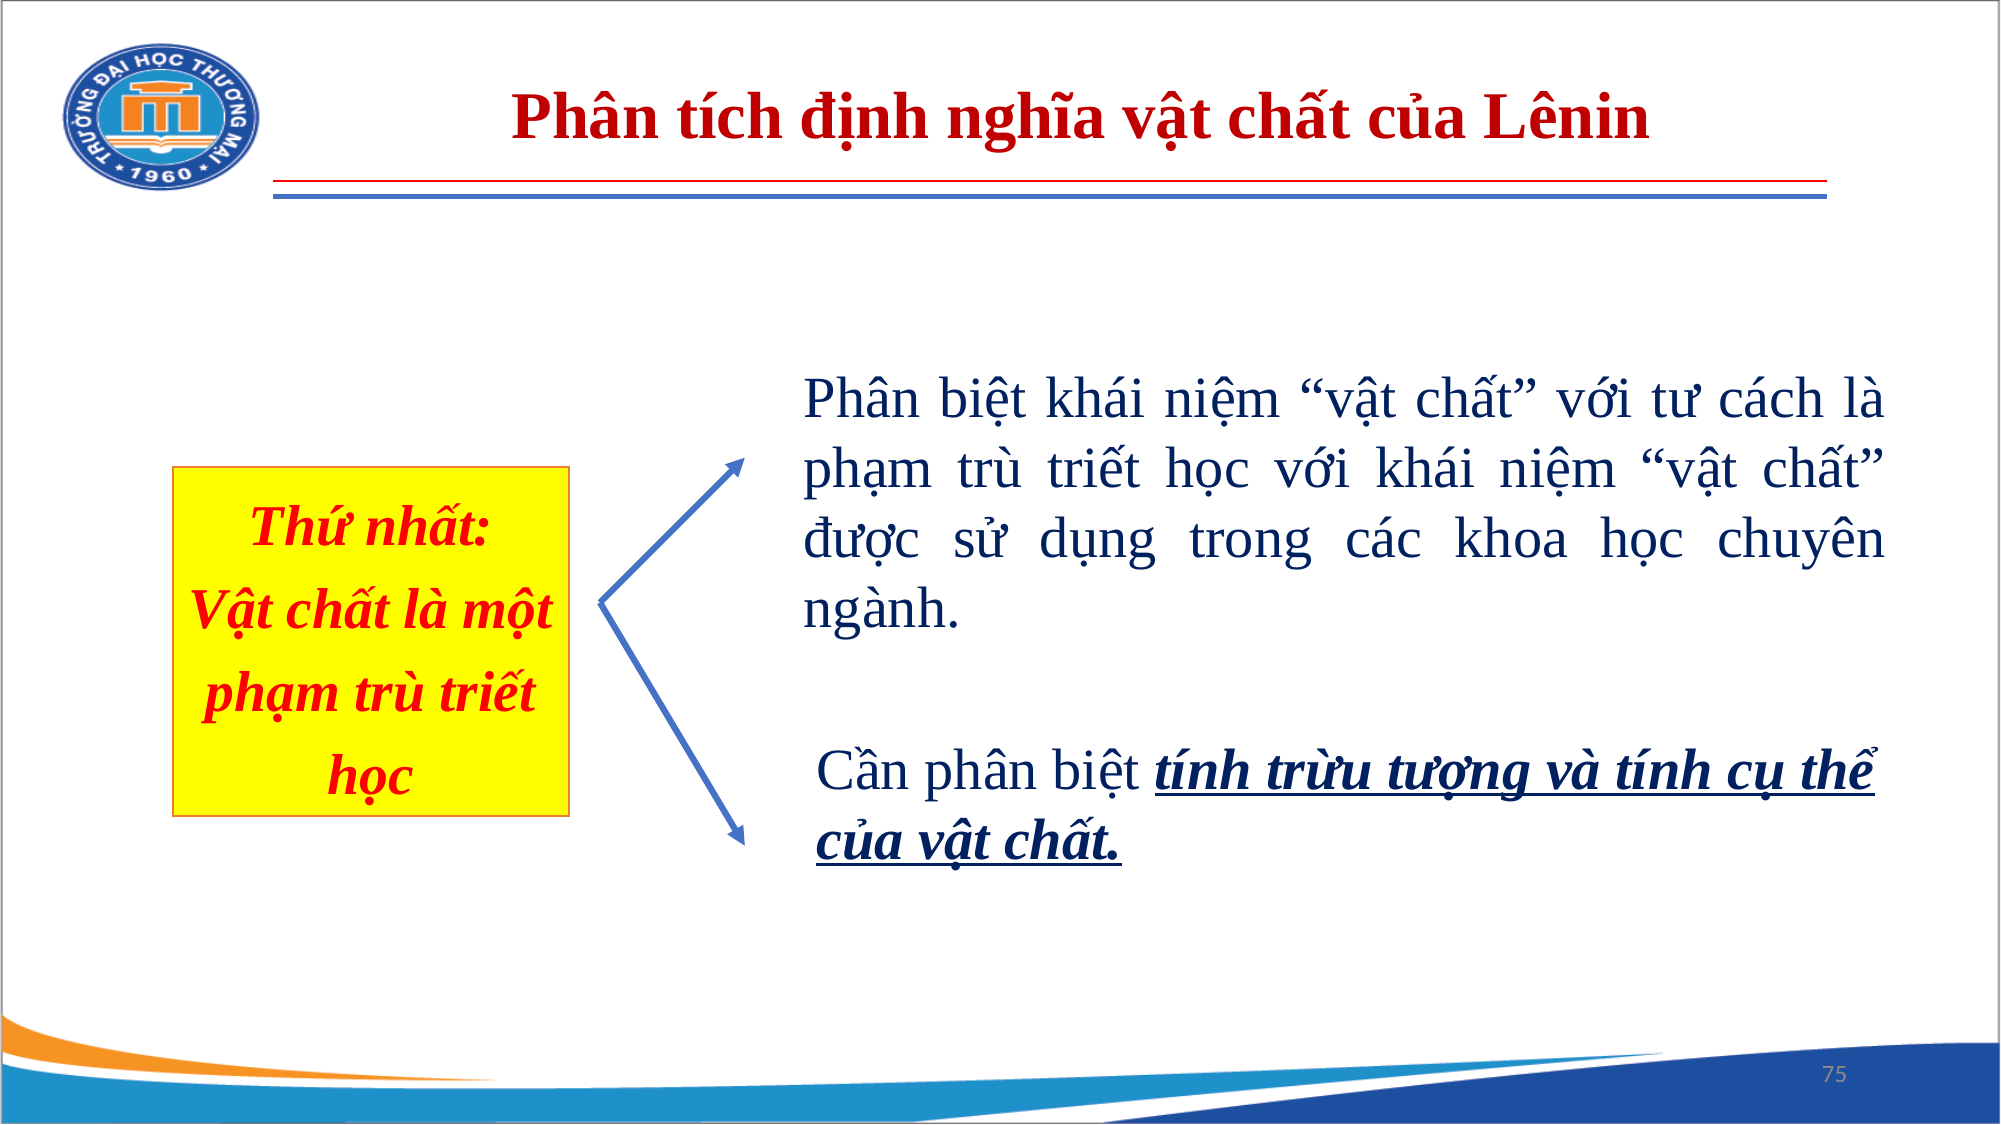

Phân tích định nghĩa vật chất của Lênin
Phân biệt khái niệm “vật chất” với tư cách là phạm trù triết học với khái niệm “vật chất” được sử dụng trong các khoa học chuyên ngành.
Thứ nhất:
Vật chất là một phạm trù triết học

Cần phân biệt tính trừu tượng và tính cụ thể của vật chất.
75